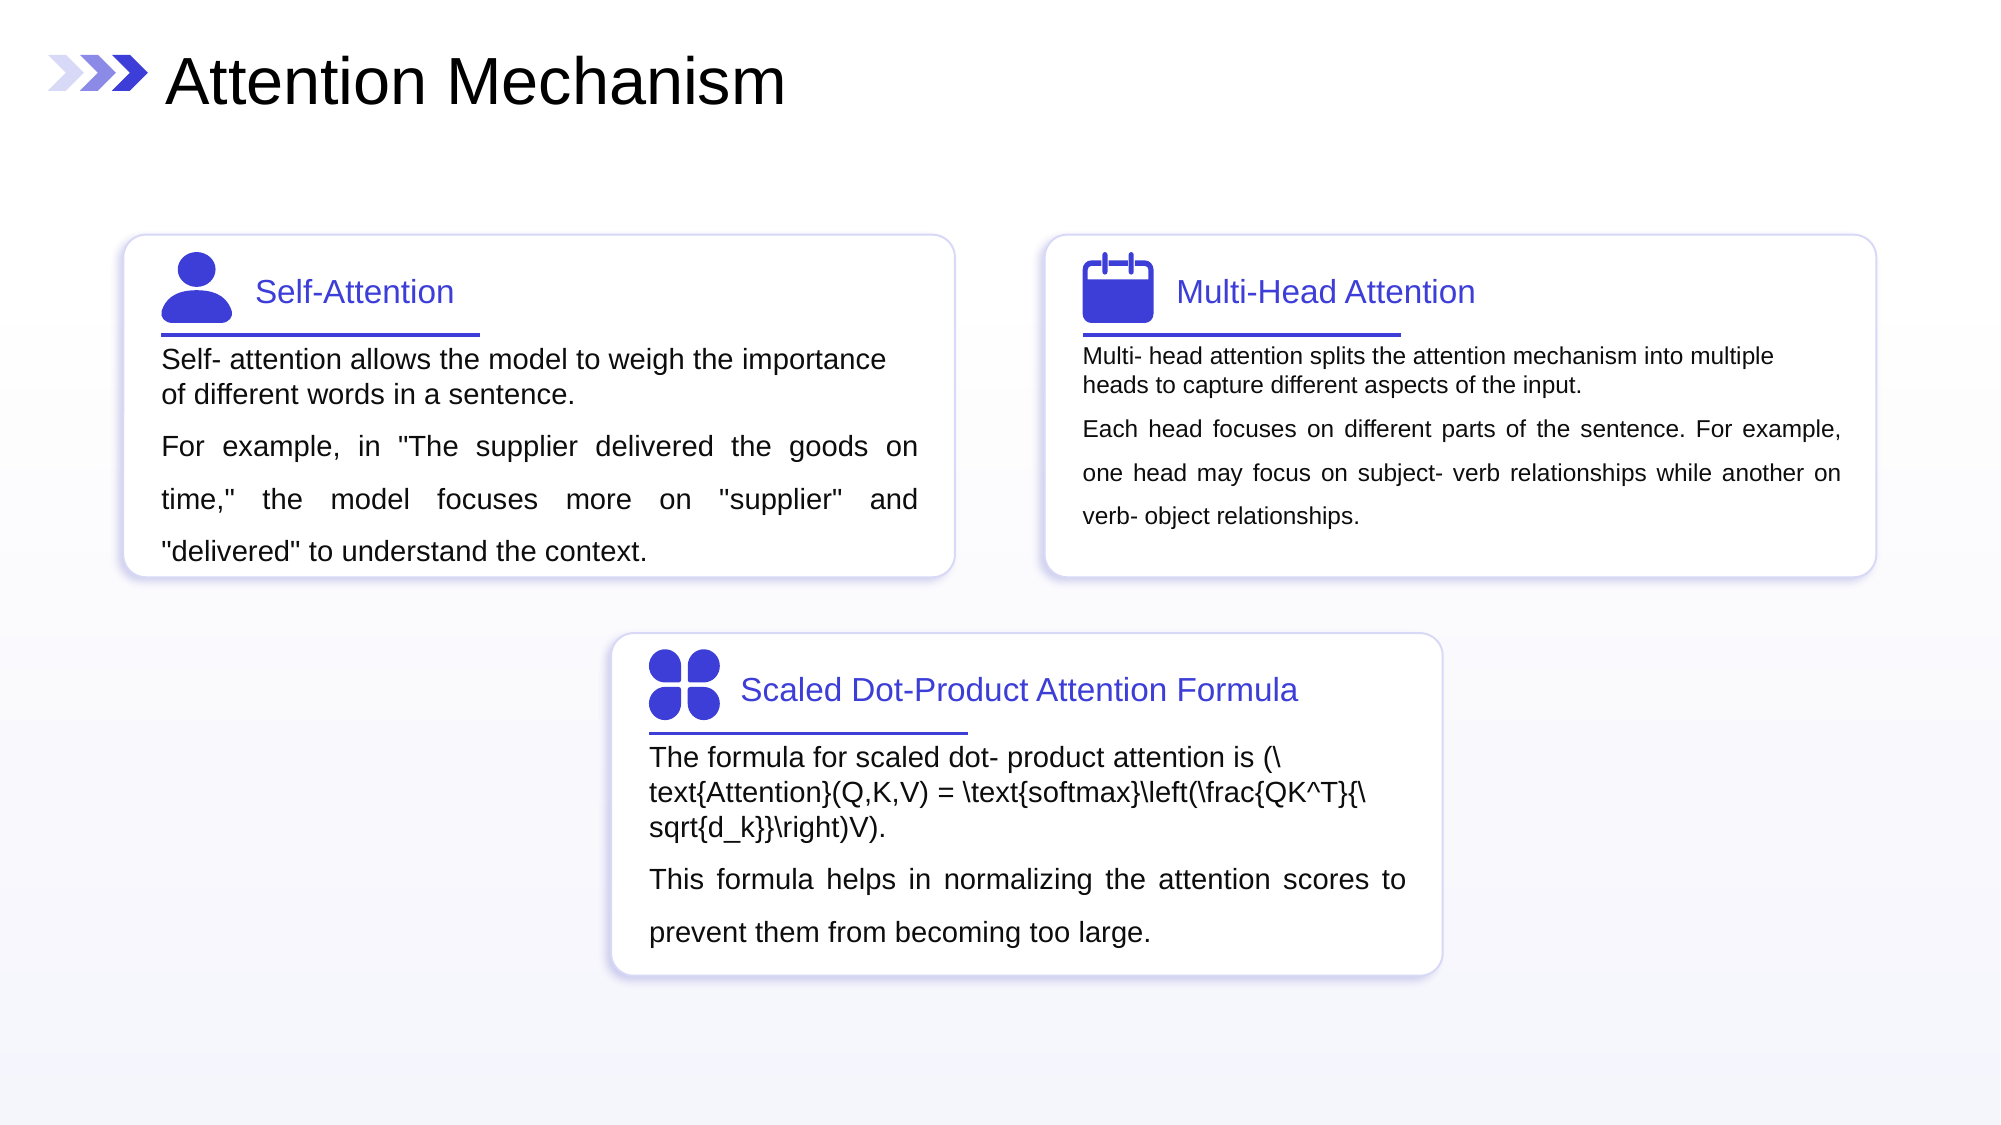

Attention Mechanism

Self-Attention
Multi-Head Attention

Self- attention allows the model to weigh the importance of different words in a sentence.
For example, in "The supplier delivered the goods on time," the model focuses more on "supplier" and "delivered" to understand the context.
Multi- head attention splits the attention mechanism into multiple heads to capture different aspects of the input.
Each head focuses on different parts of the sentence. For example, one head may focus on subject- verb relationships while another on verb- object relationships.

Scaled Dot-Product Attention Formula

The formula for scaled dot- product attention is (\text{Attention}(Q,K,V) = \text{softmax}\left(\frac{QK^T}{\sqrt{d_k}}\right)V).
This formula helps in normalizing the attention scores to prevent them from becoming too large.